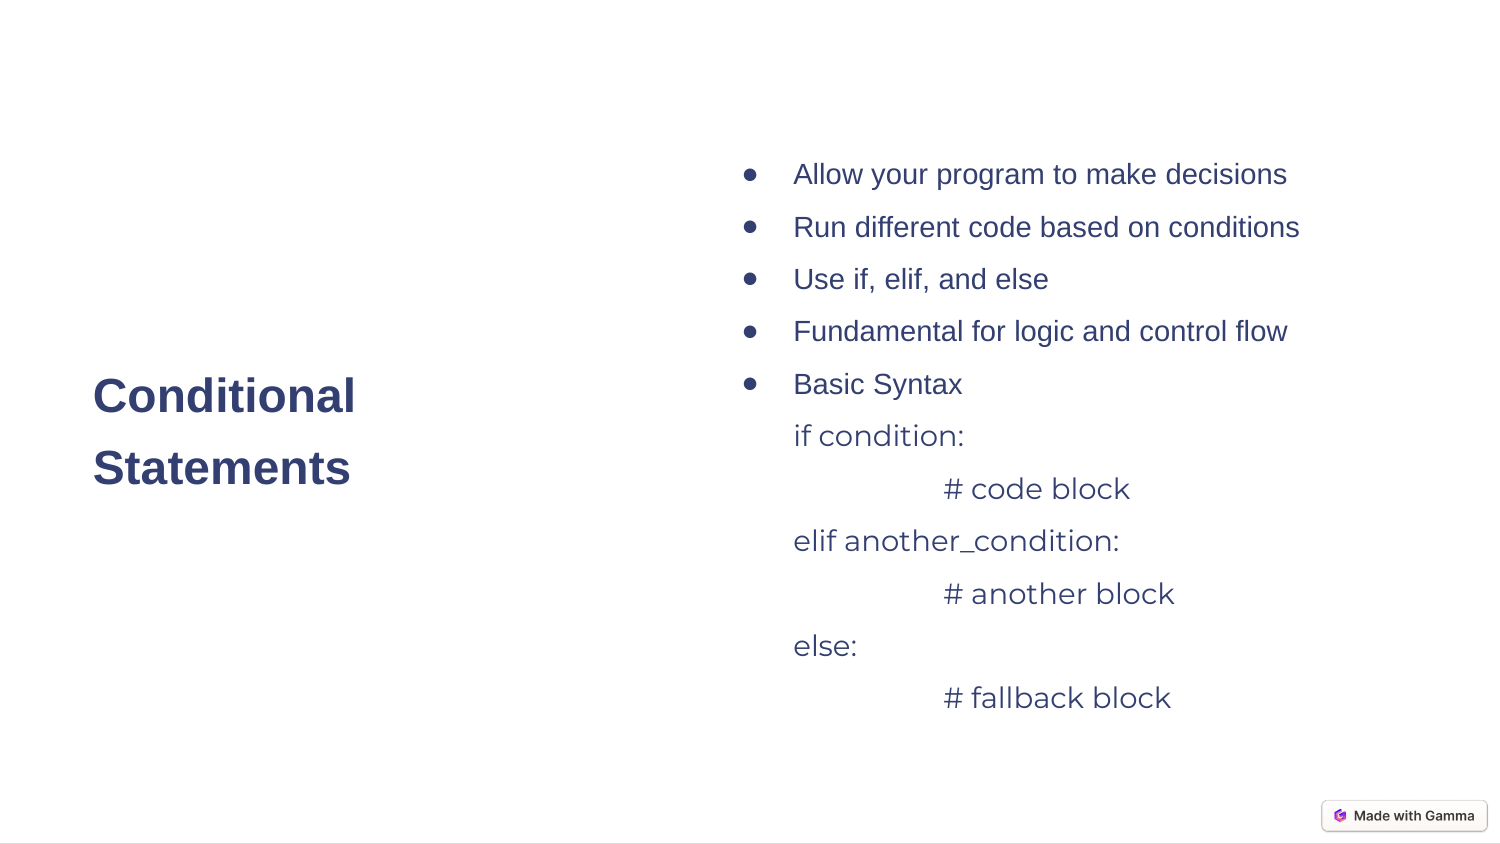

Allow your program to make decisions
Run different code based on conditions
Use if, elif, and else
Fundamental for logic and control flow
Basic Syntax
if condition:
	# code block
elif another_condition:
	# another block
else:
	# fallback block
Conditional Statements